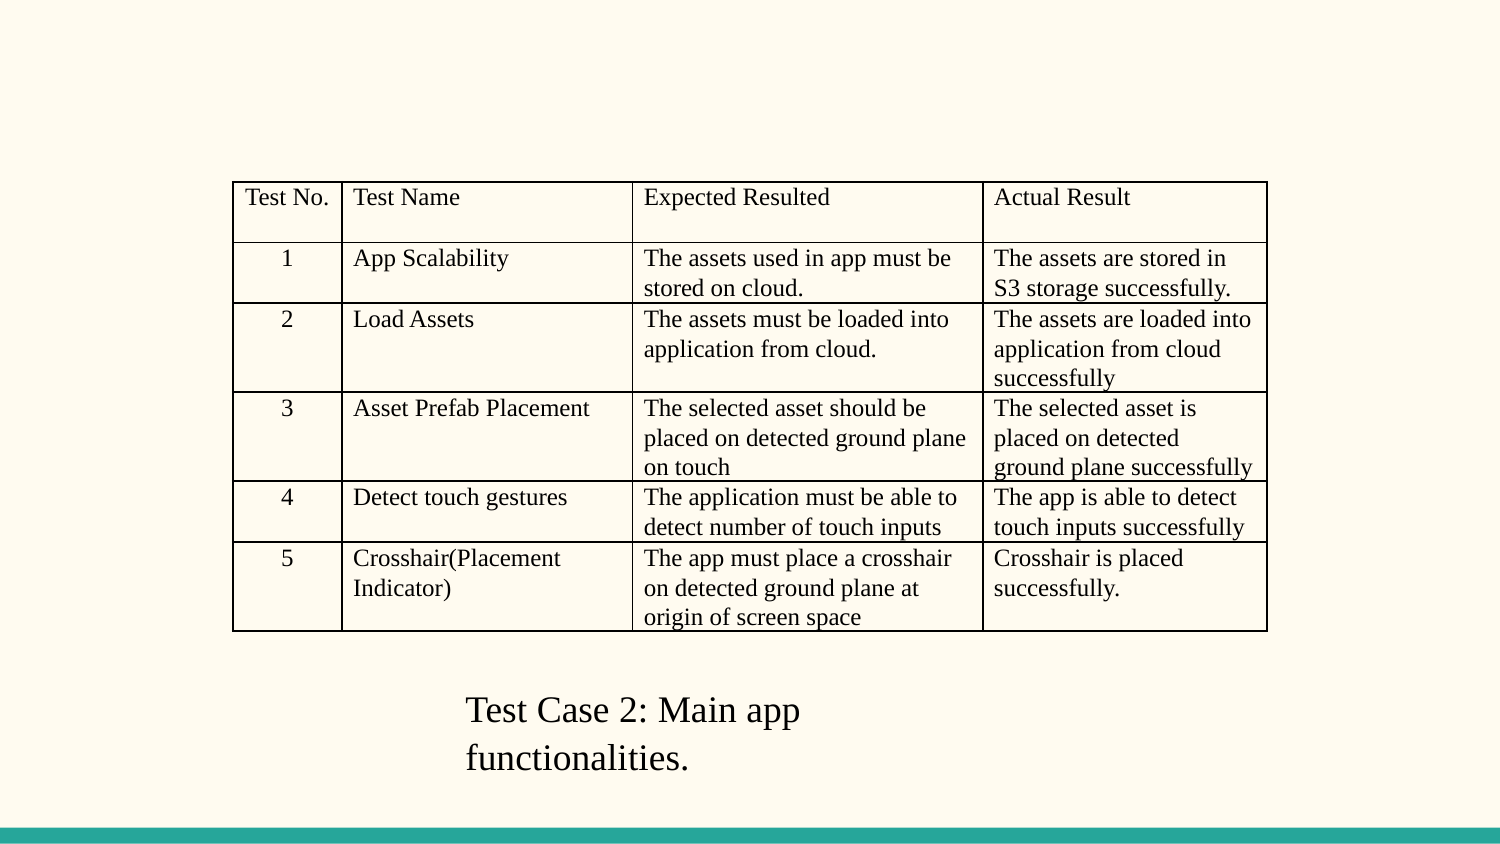

| Test No. | Test Name | Expected Resulted | Actual Result |
| --- | --- | --- | --- |
| 1 | App Scalability | The assets used in app must be stored on cloud. | The assets are stored in S3 storage successfully. |
| 2 | Load Assets | The assets must be loaded into application from cloud. | The assets are loaded into application from cloud successfully |
| 3 | Asset Prefab Placement | The selected asset should be placed on detected ground plane on touch | The selected asset is placed on detected ground plane successfully |
| 4 | Detect touch gestures | The application must be able to detect number of touch inputs | The app is able to detect touch inputs successfully |
| 5 | Crosshair(Placement Indicator) | The app must place a crosshair on detected ground plane at origin of screen space | Crosshair is placed successfully. |
Test Case 2: Main app functionalities.